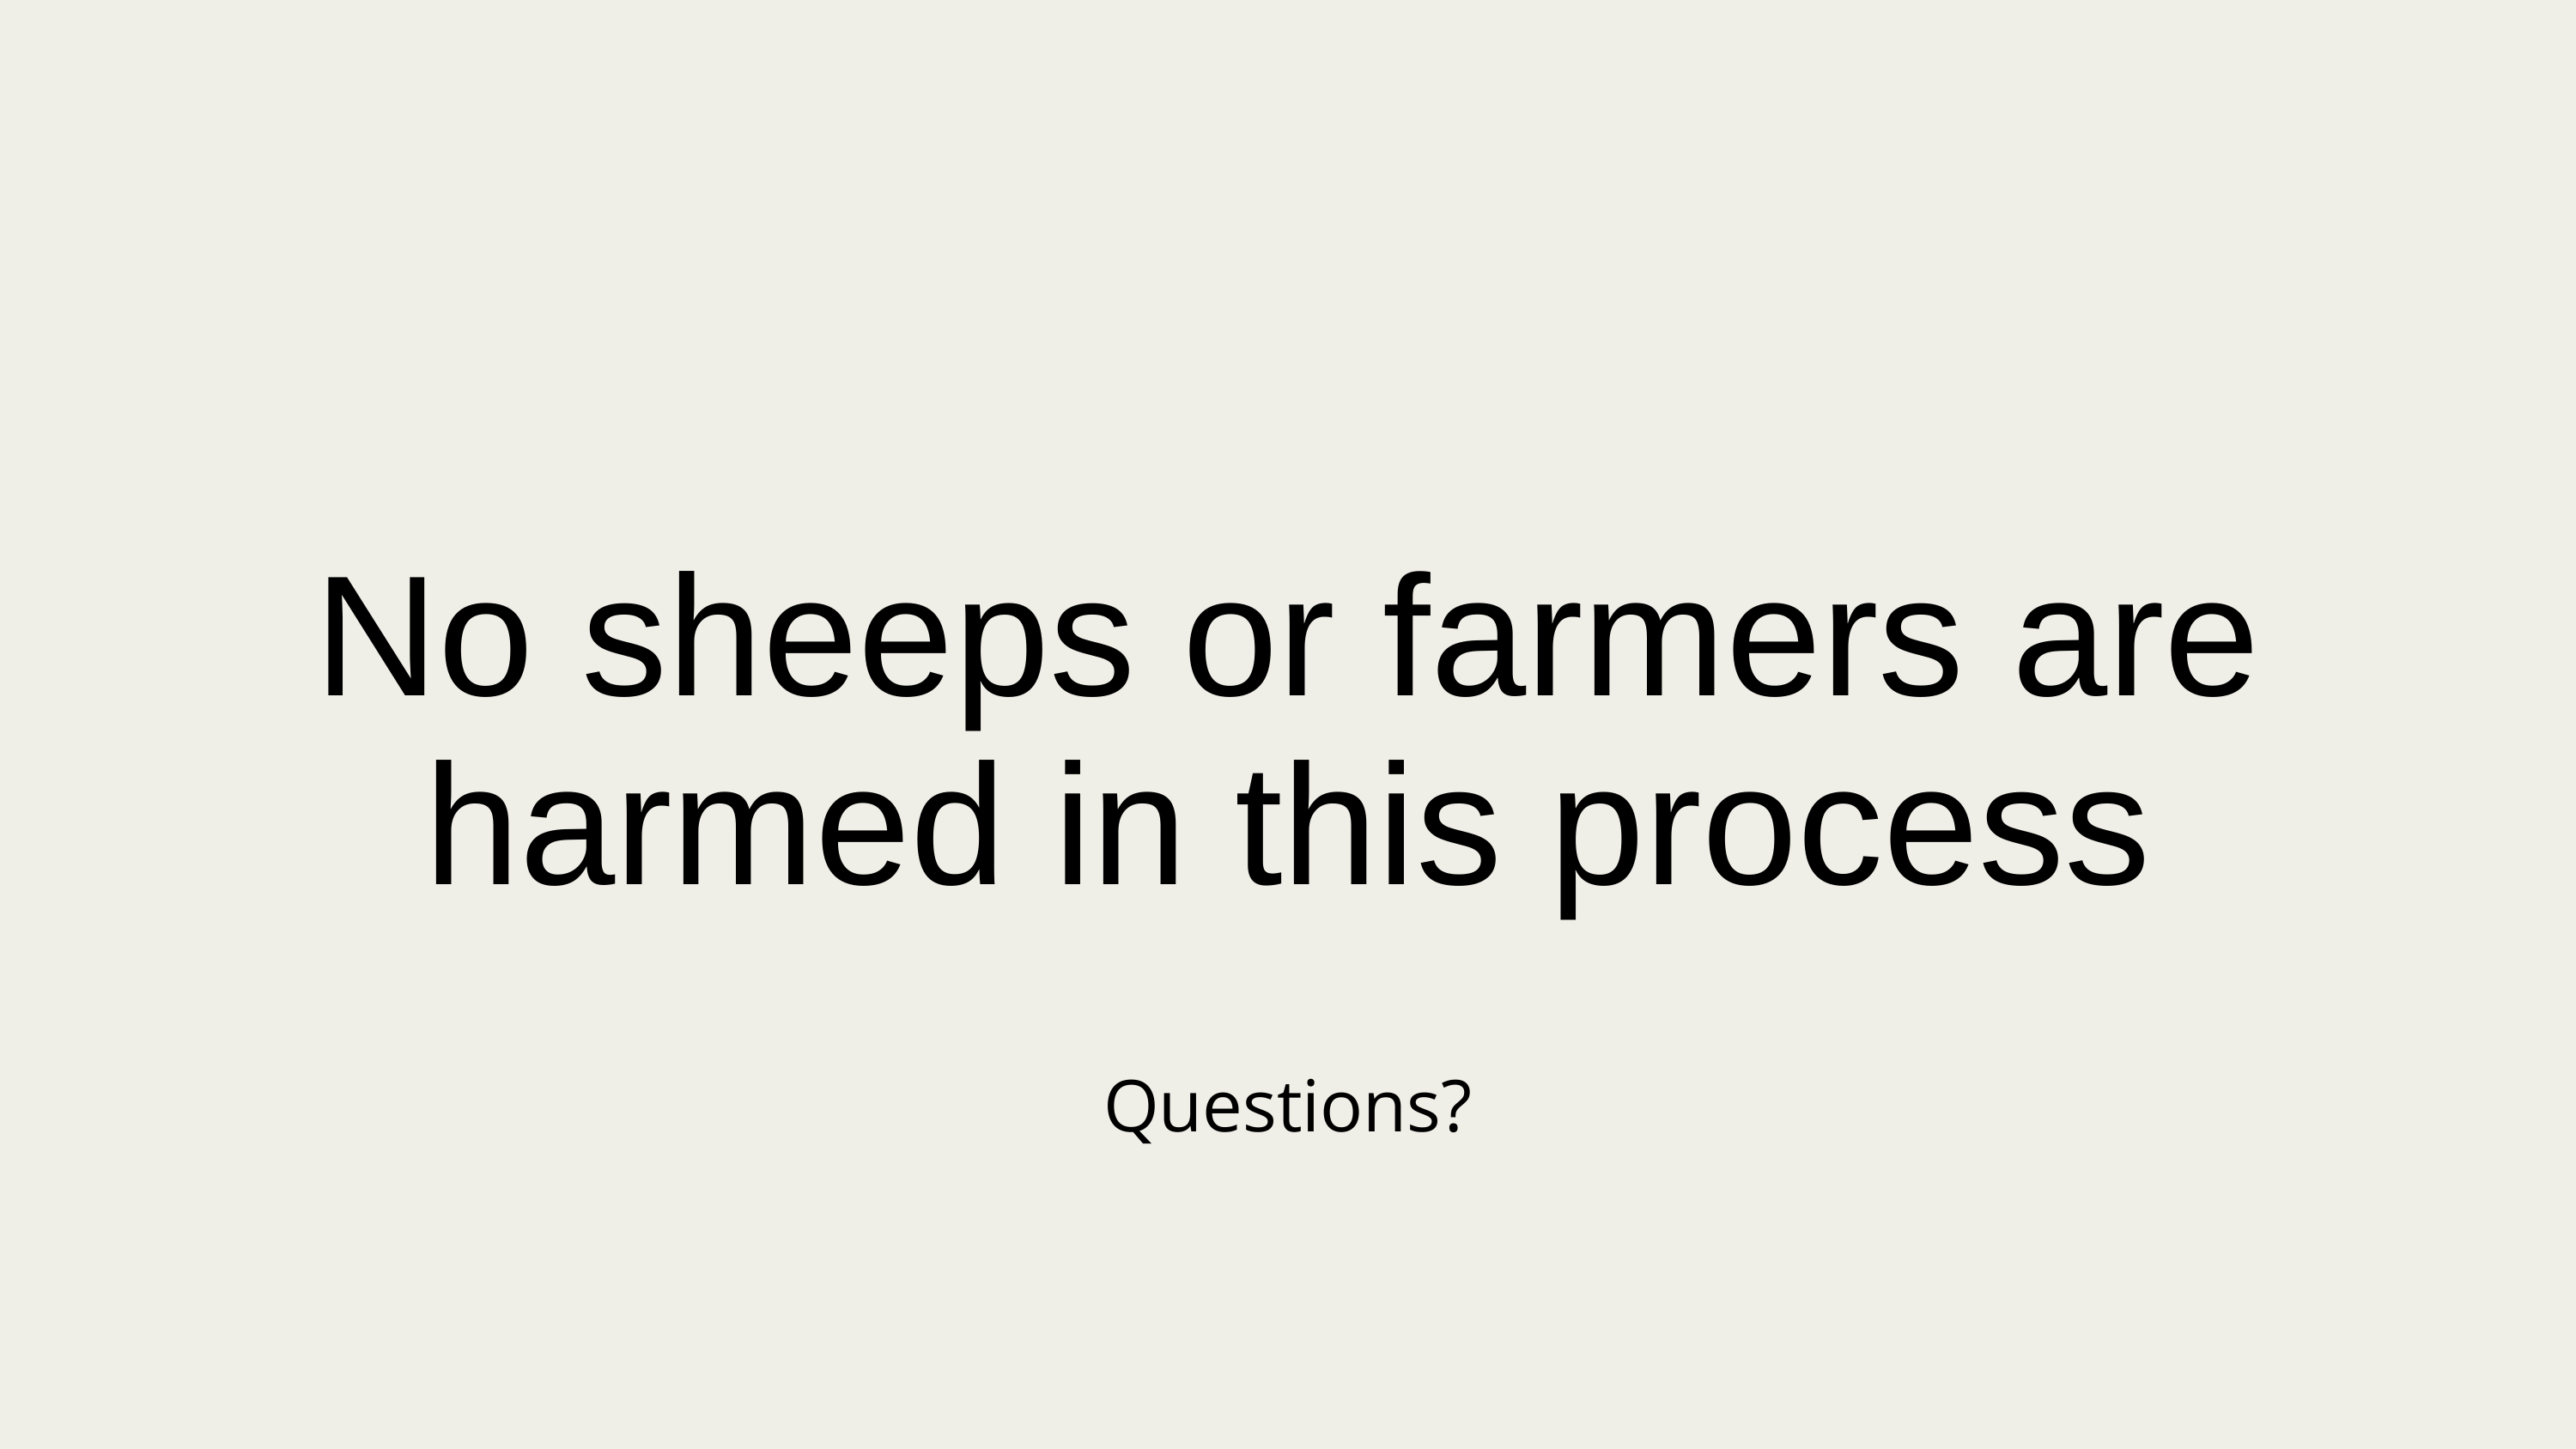

No sheeps or farmers are harmed in this process
Questions?